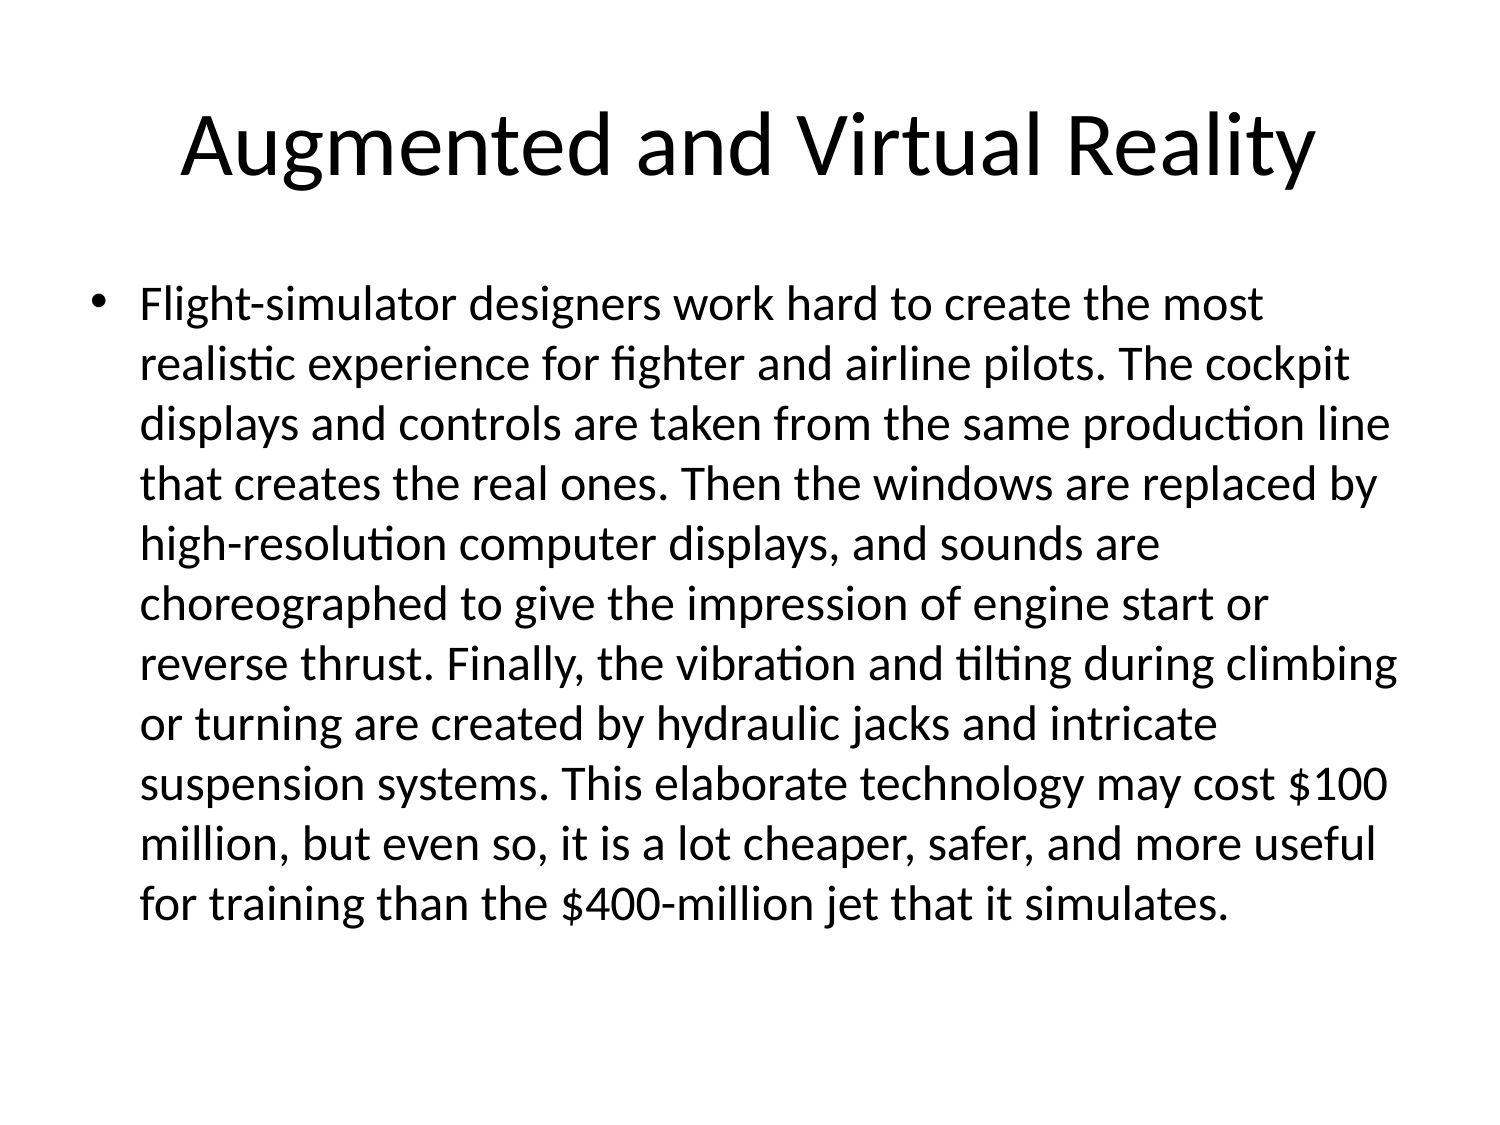

# Augmented and Virtual Reality
Flight-simulator designers work hard to create the most realistic experience for fighter and airline pilots. The cockpit displays and controls are taken from the same production line that creates the real ones. Then the windows are replaced by high-resolution computer displays, and sounds are choreographed to give the impression of engine start or reverse thrust. Finally, the vibration and tilting during climbing or turning are created by hydraulic jacks and intricate suspension systems. This elaborate technology may cost $100 million, but even so, it is a lot cheaper, safer, and more useful for training than the $400-million jet that it simulates.